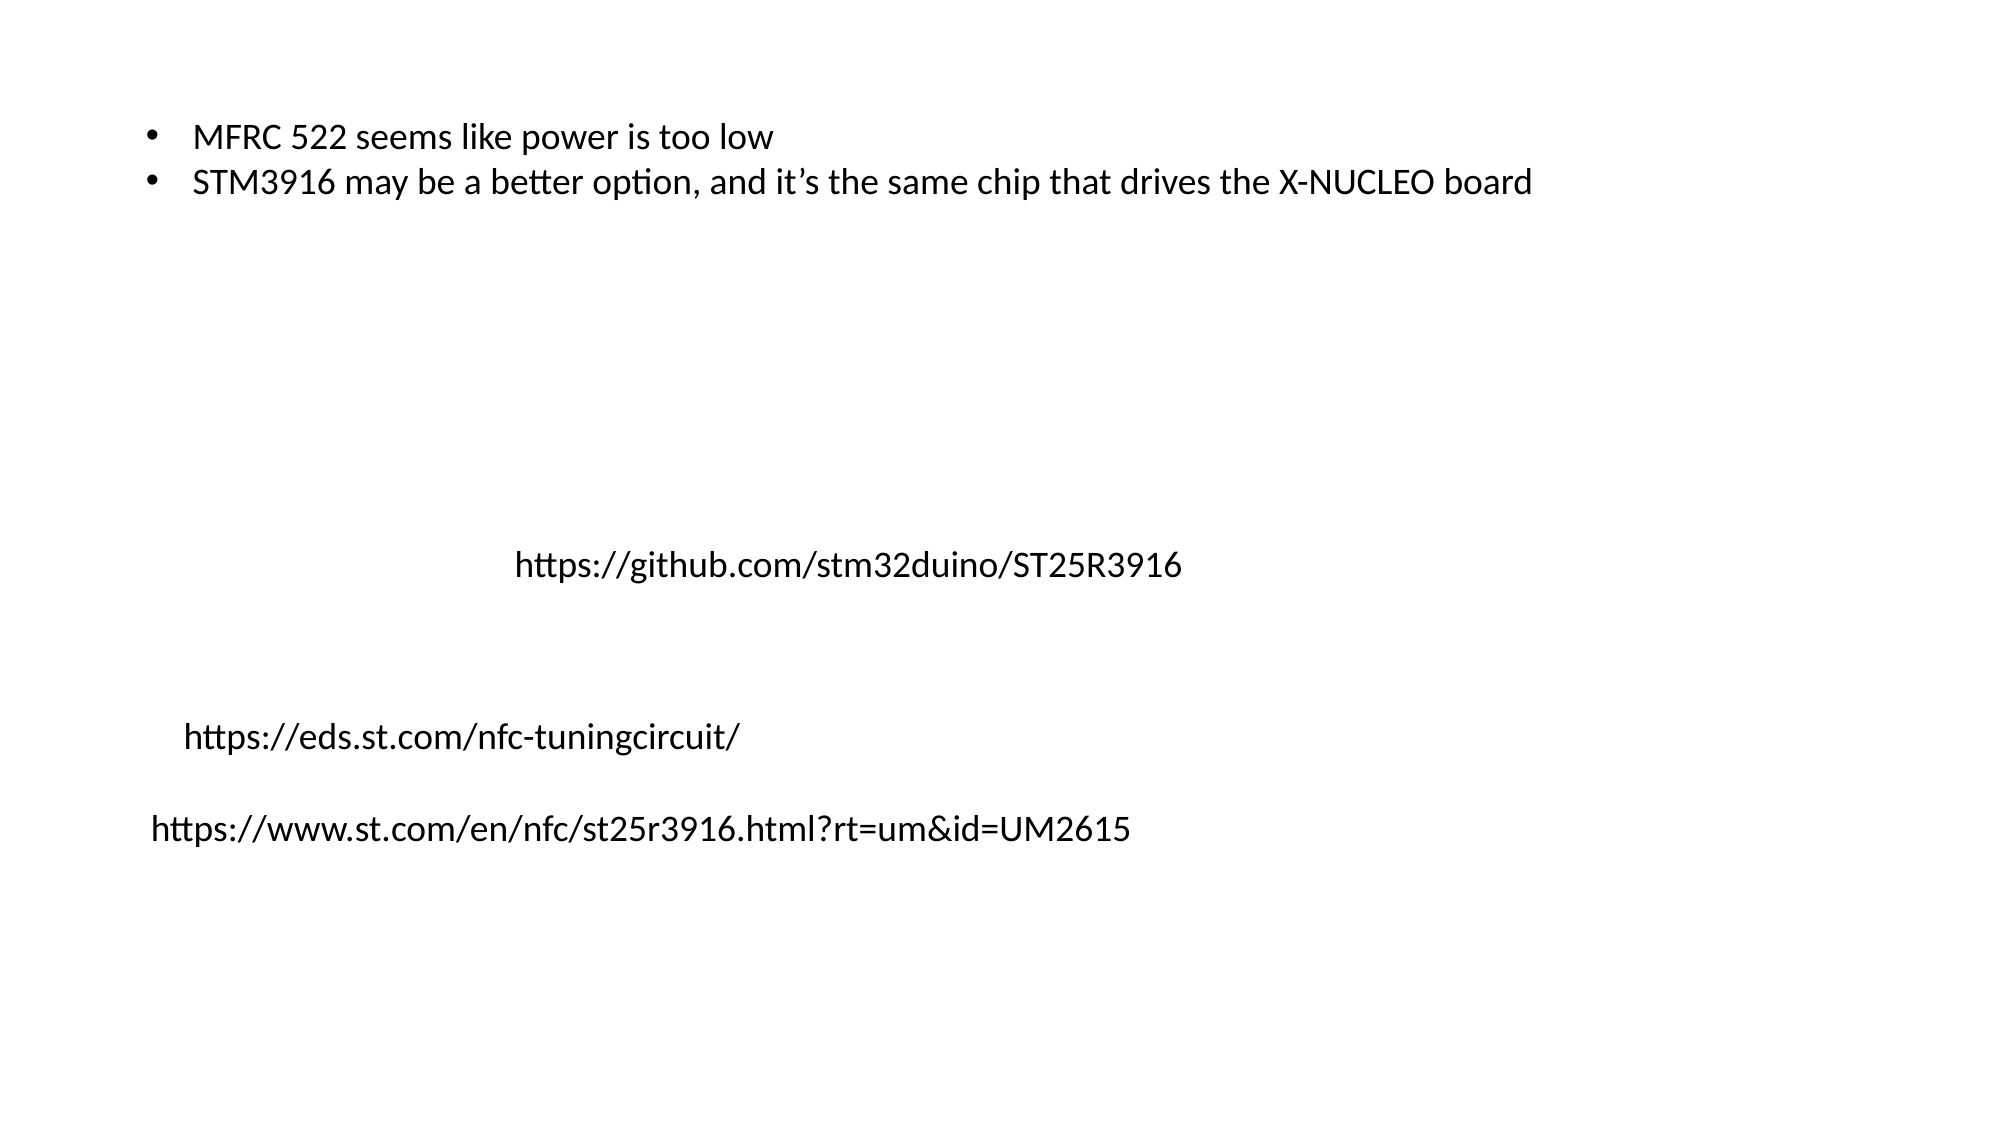

MFRC 522 seems like power is too low
STM3916 may be a better option, and it’s the same chip that drives the X-NUCLEO board
https://github.com/stm32duino/ST25R3916
https://eds.st.com/nfc-tuningcircuit/
https://www.st.com/en/nfc/st25r3916.html?rt=um&id=UM2615